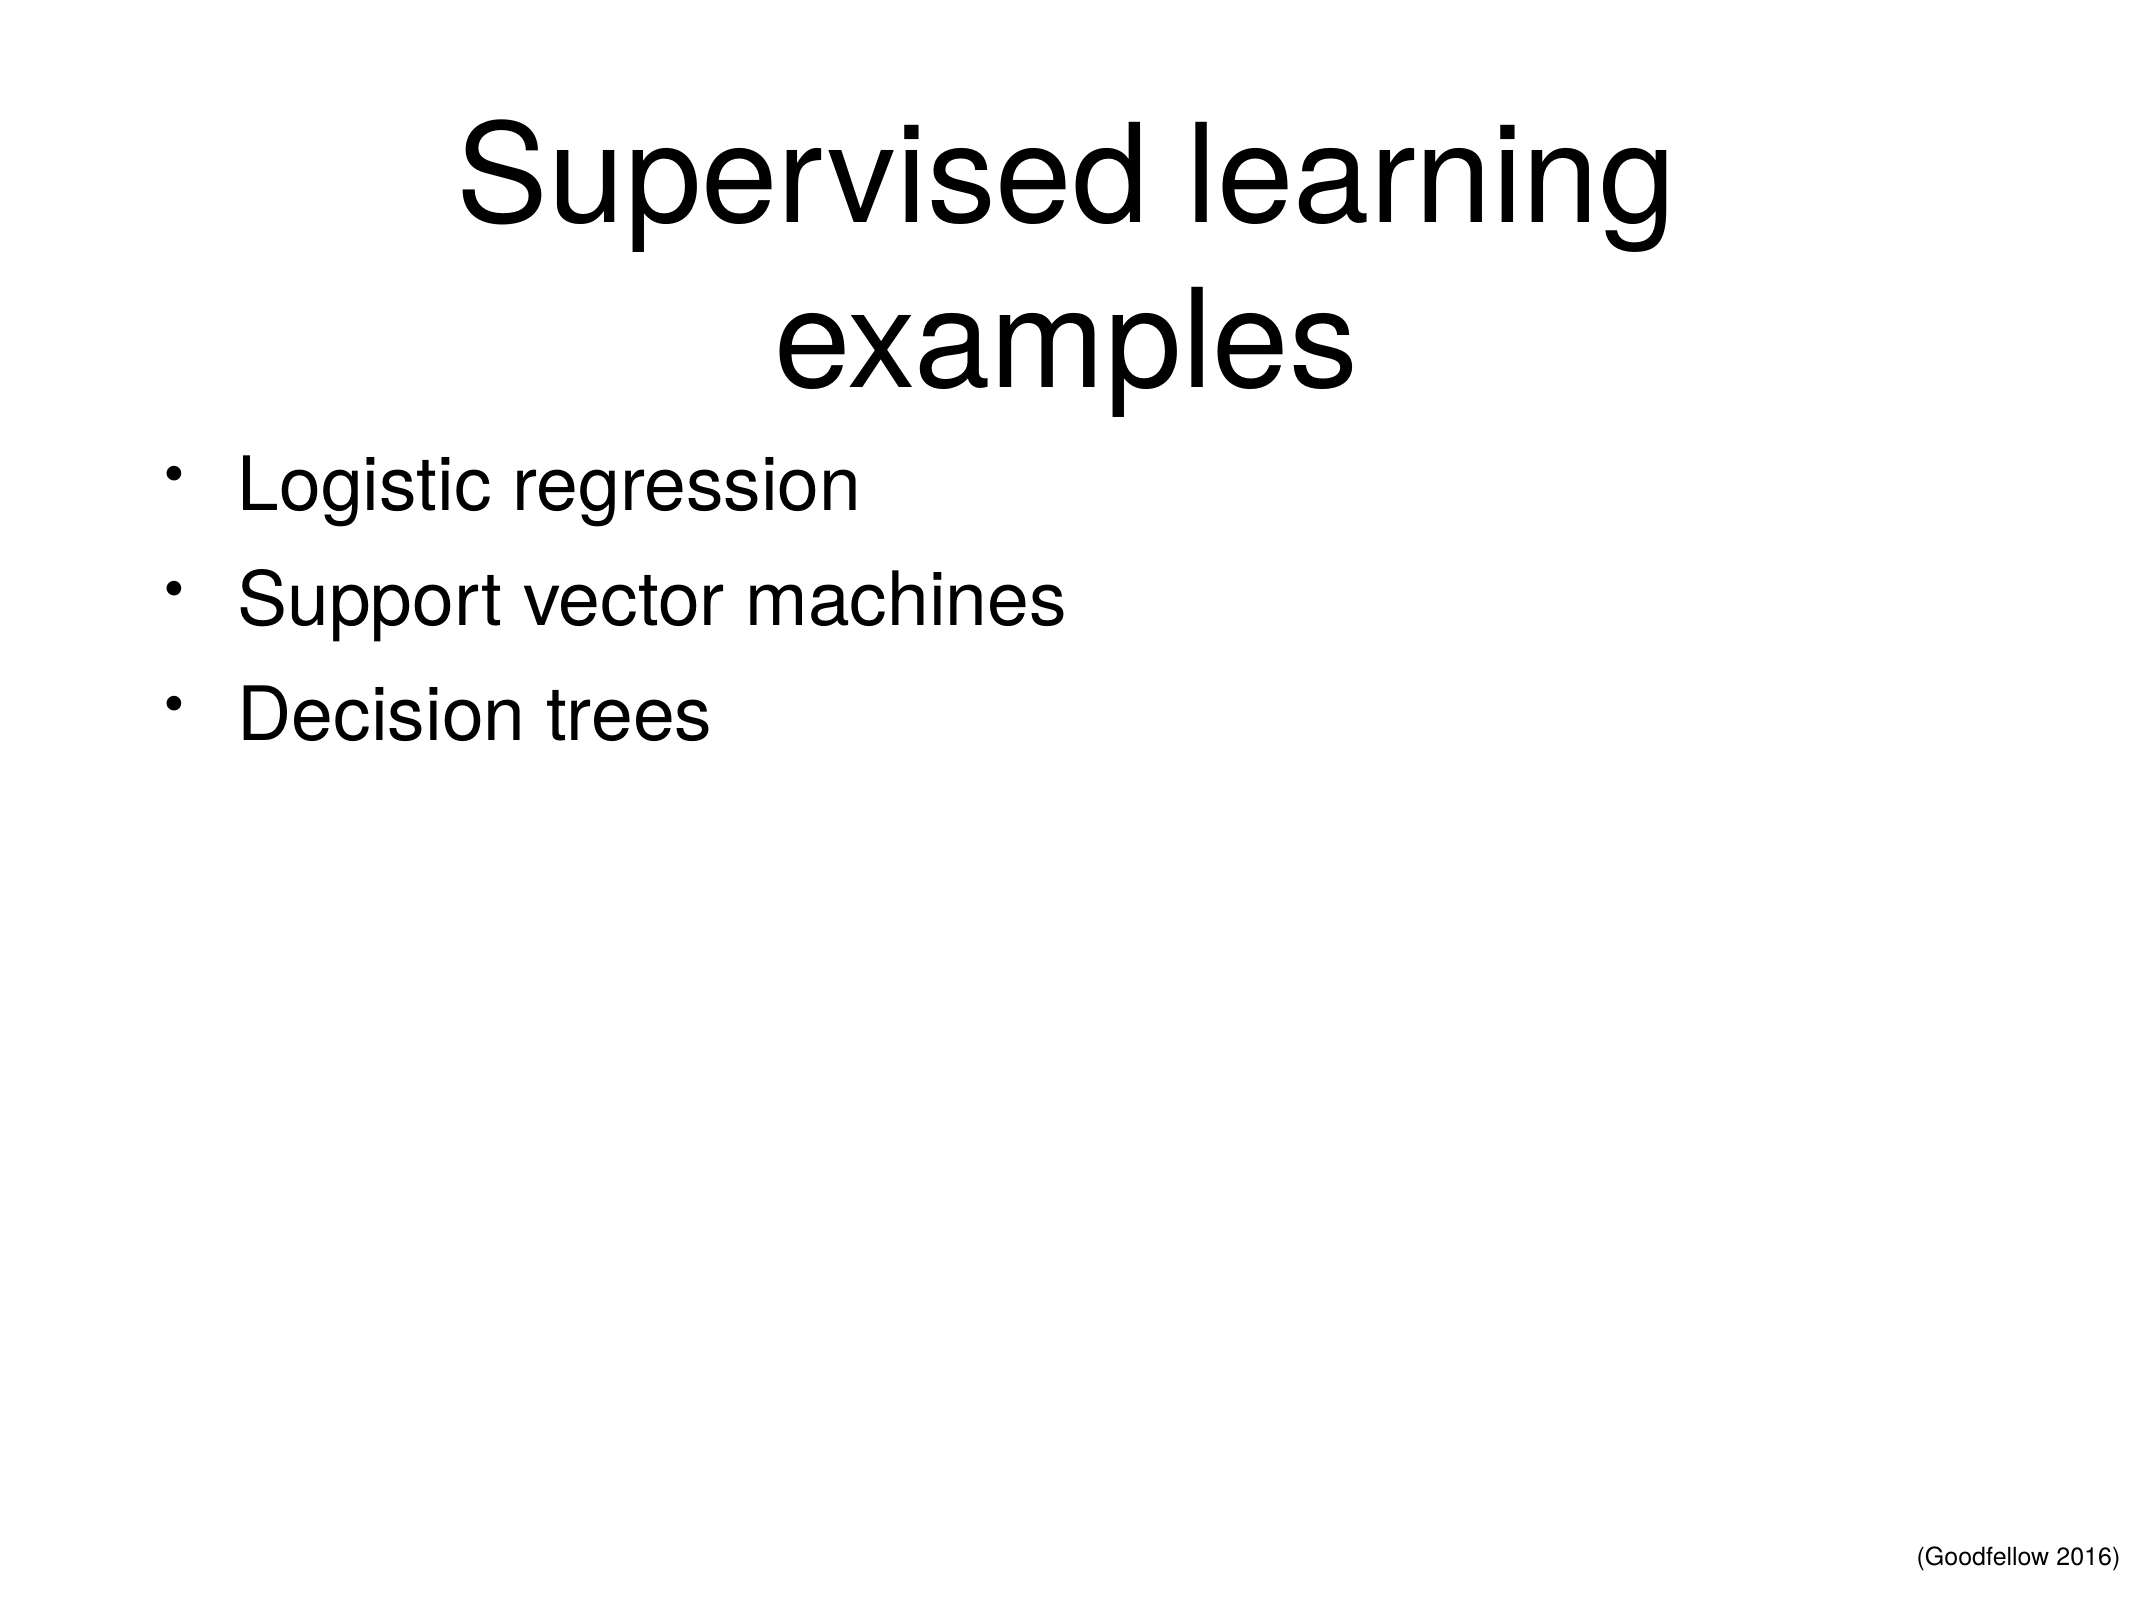

# Supervised learning examples
Logistic regression
Support vector machines
Decision trees